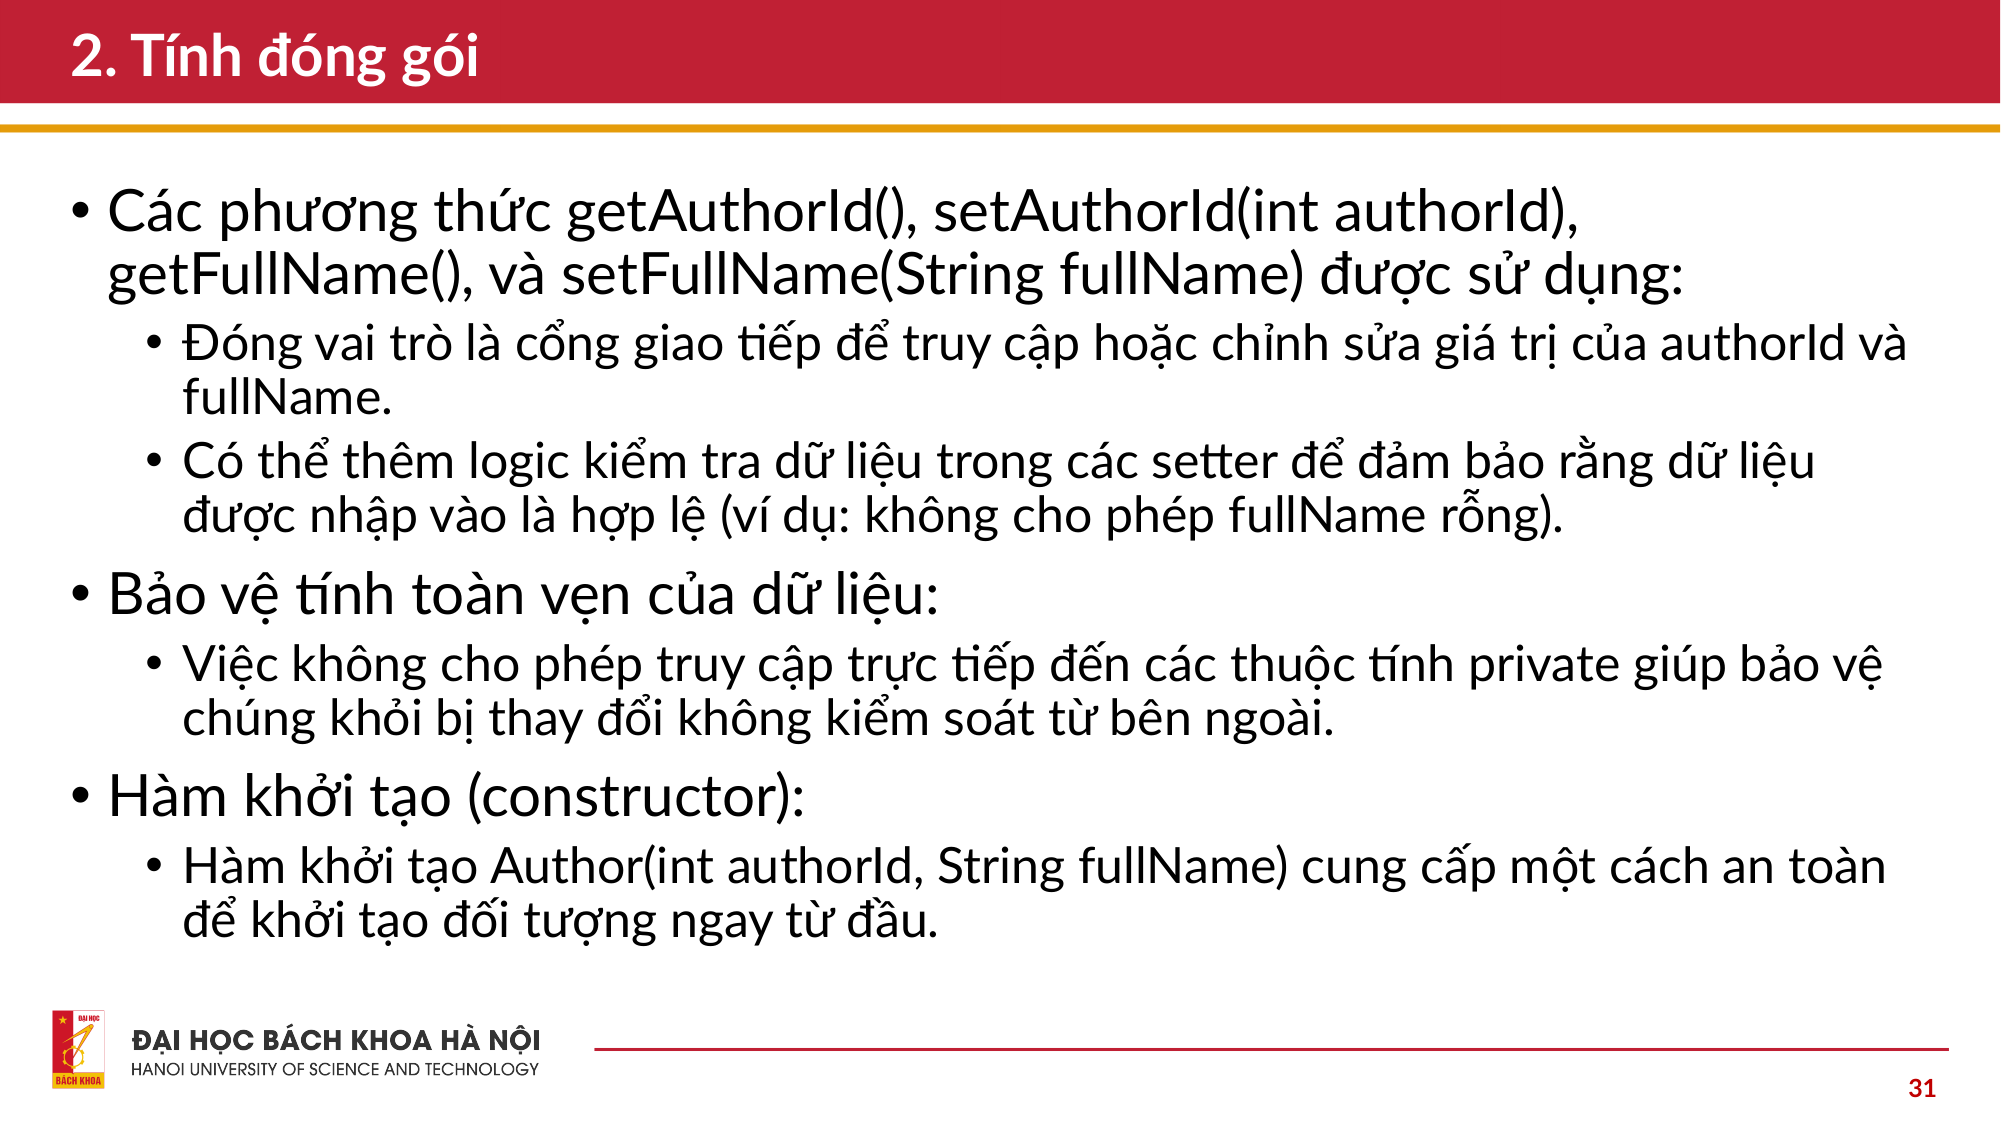

# 2. Tính đóng gói
Các phương thức getAuthorId(), setAuthorId(int authorId), getFullName(), và setFullName(String fullName) được sử dụng:
Đóng vai trò là cổng giao tiếp để truy cập hoặc chỉnh sửa giá trị của authorId và fullName.
Có thể thêm logic kiểm tra dữ liệu trong các setter để đảm bảo rằng dữ liệu được nhập vào là hợp lệ (ví dụ: không cho phép fullName rỗng).
Bảo vệ tính toàn vẹn của dữ liệu:
Việc không cho phép truy cập trực tiếp đến các thuộc tính private giúp bảo vệ chúng khỏi bị thay đổi không kiểm soát từ bên ngoài.
Hàm khởi tạo (constructor):
Hàm khởi tạo Author(int authorId, String fullName) cung cấp một cách an toàn để khởi tạo đối tượng ngay từ đầu.

31